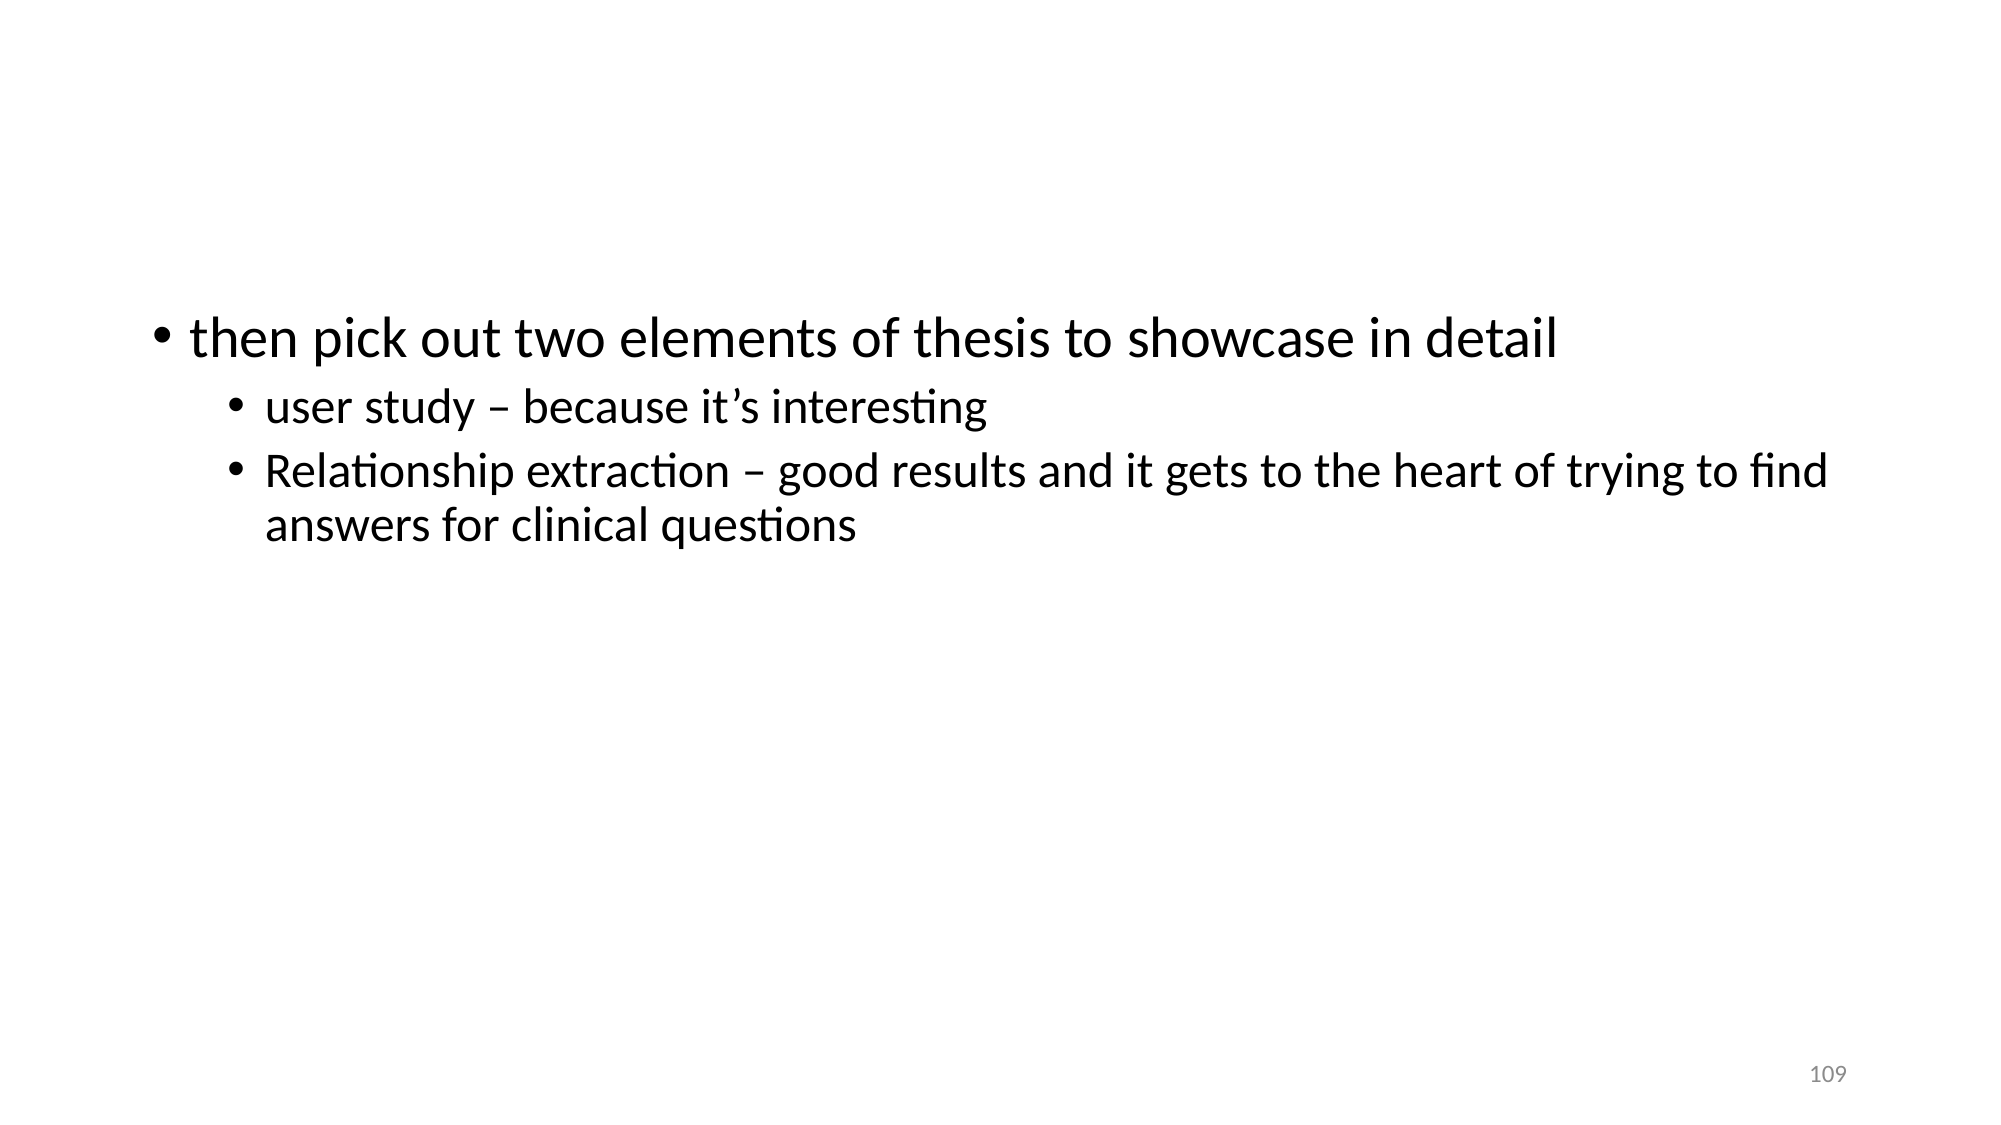

#
then pick out two elements of thesis to showcase in detail
user study – because it’s interesting
Relationship extraction – good results and it gets to the heart of trying to find answers for clinical questions
109